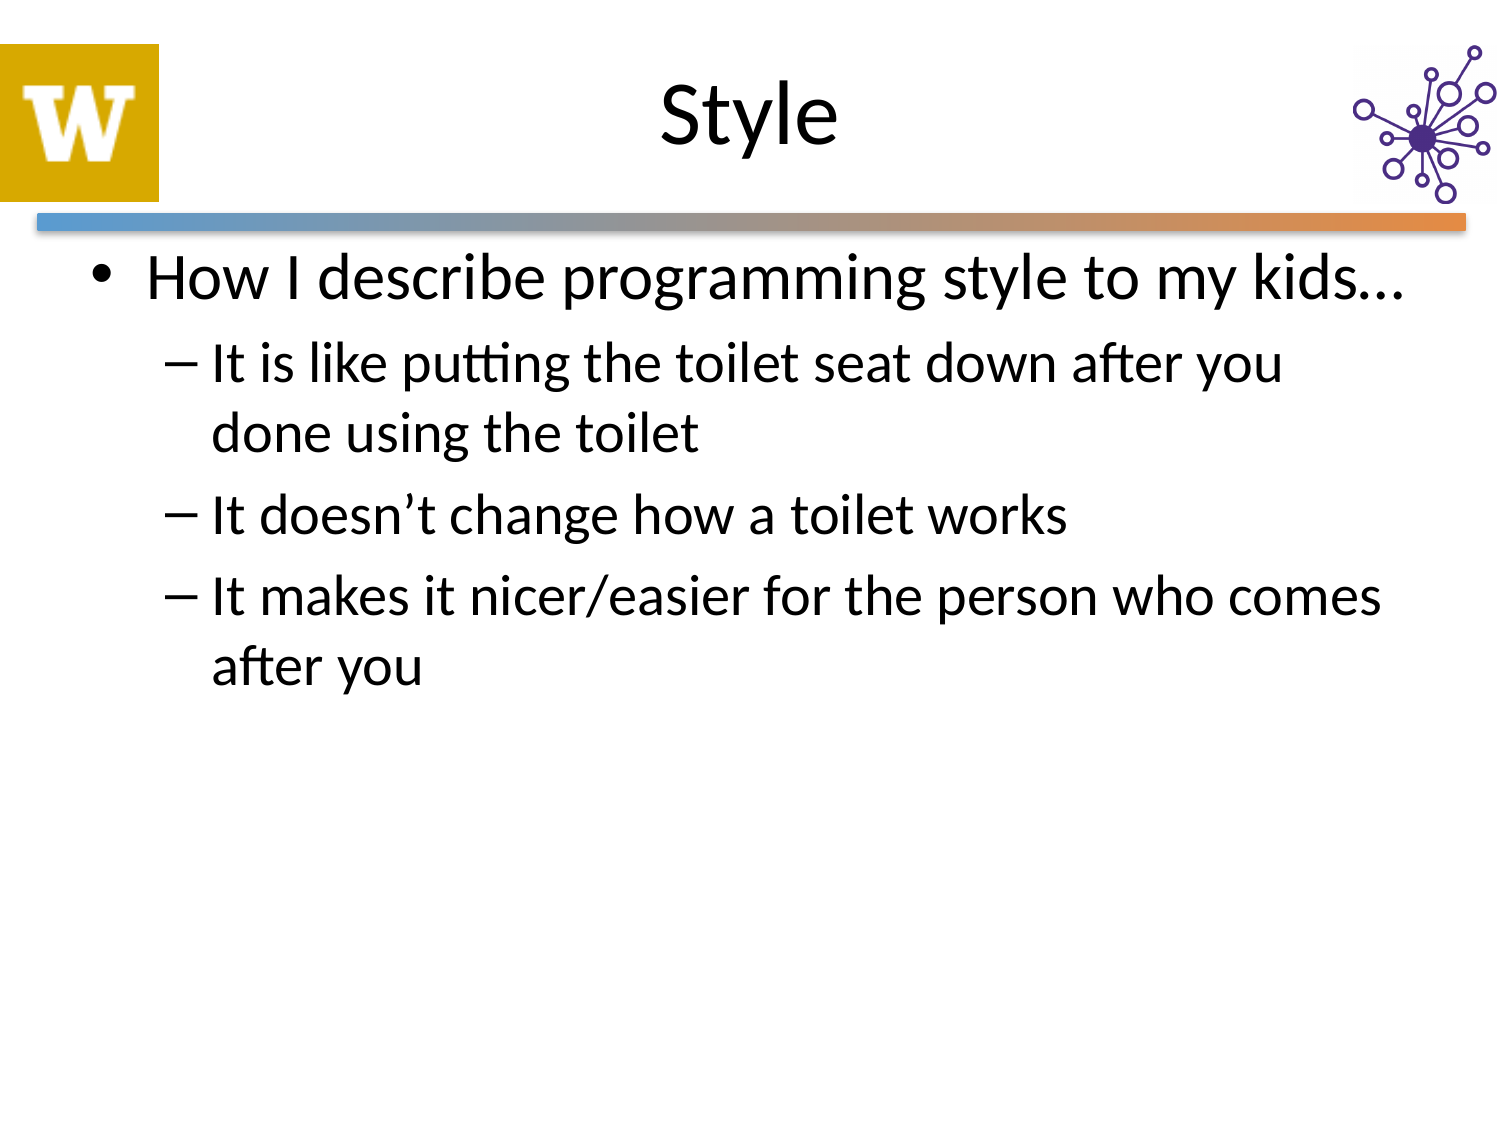

# Style
How I describe programming style to my kids…
It is like putting the toilet seat down after you done using the toilet
It doesn’t change how a toilet works
It makes it nicer/easier for the person who comes after you